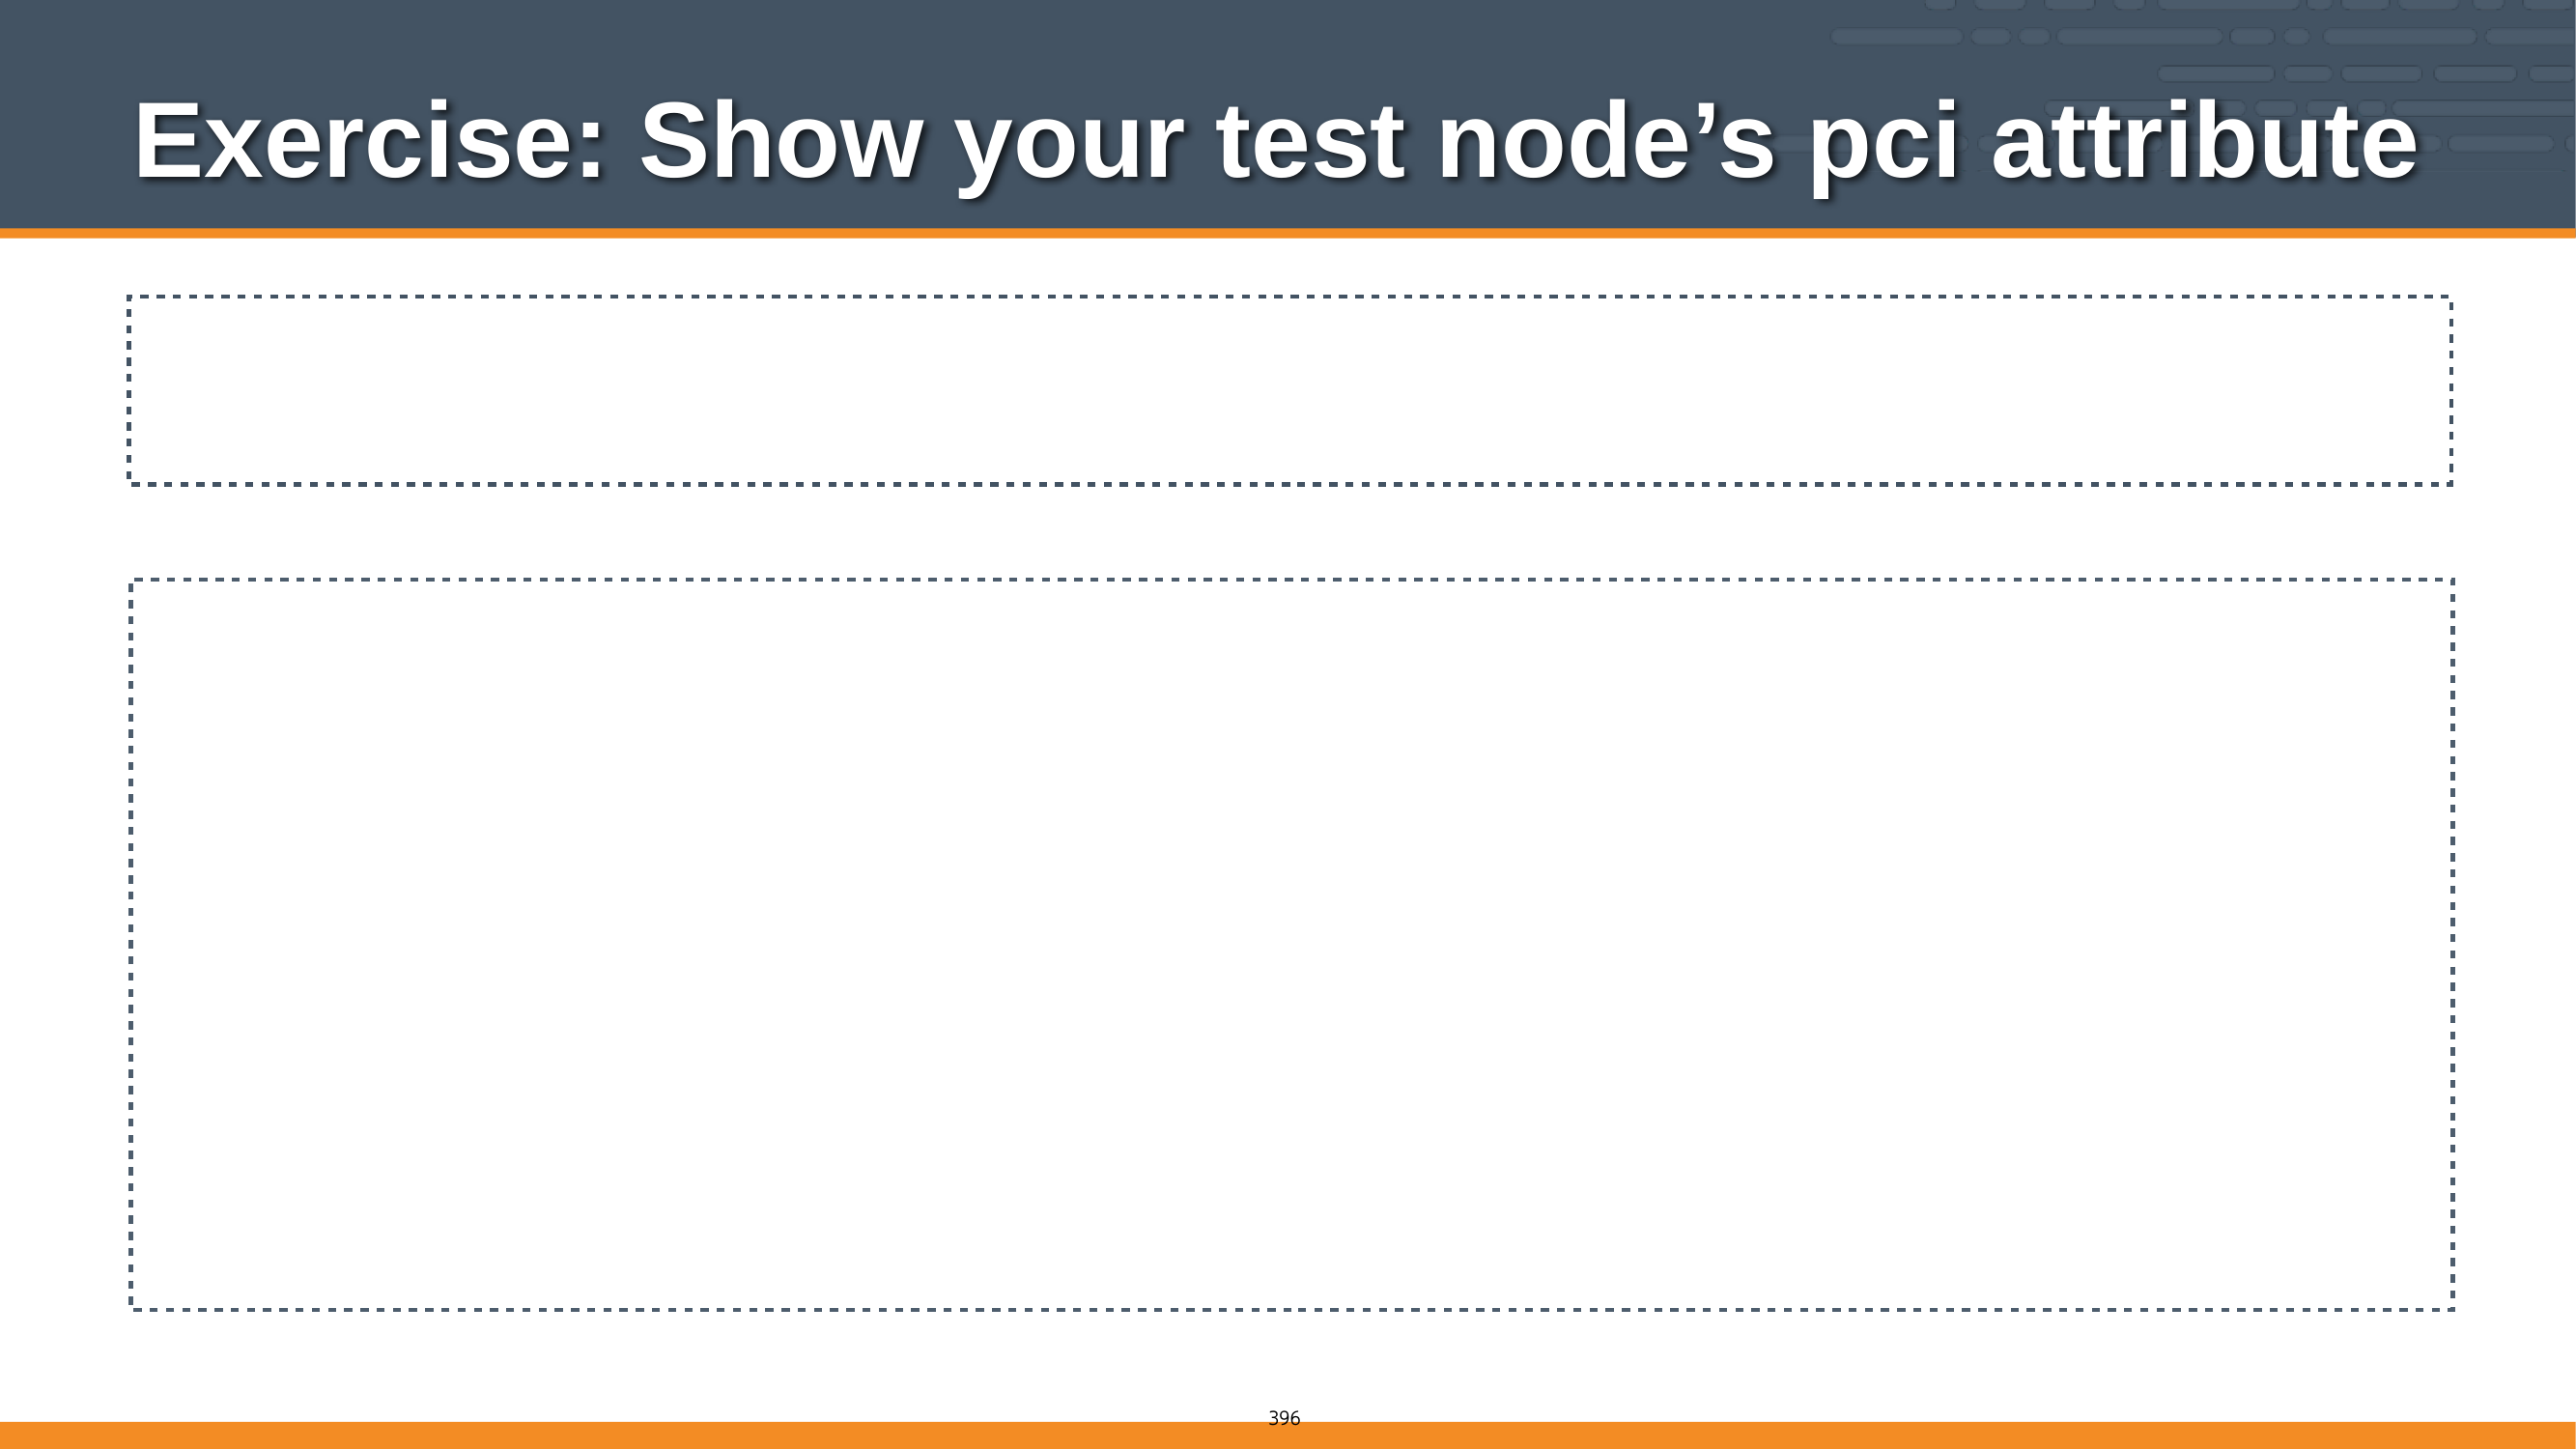

# Exercise: Show your test node’s pci attribute
$ knife node show node1 -a pci
1 items found

node1:
  pci:
    in_scope: false
396